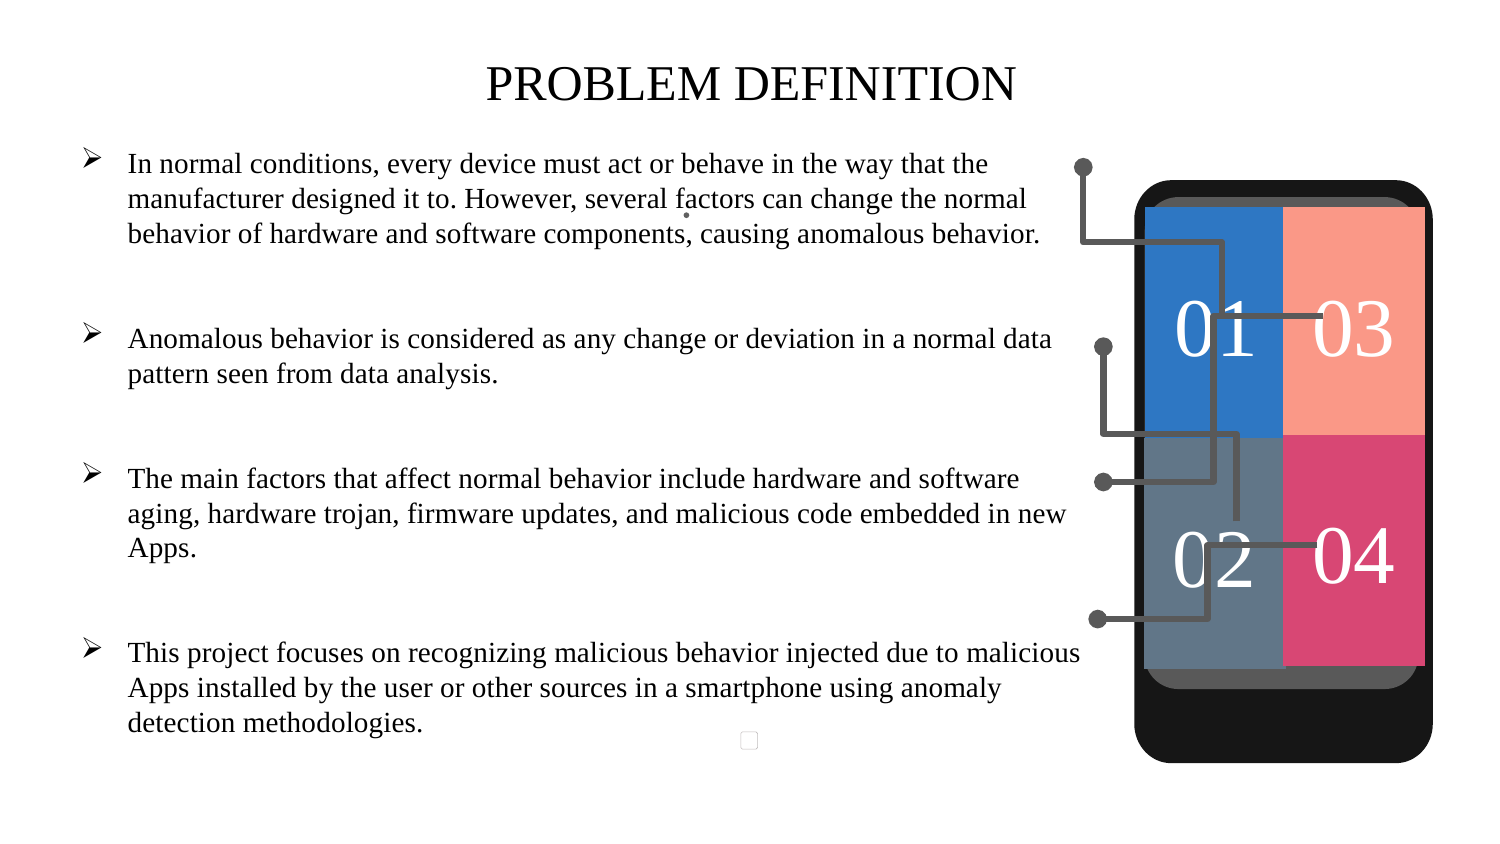

PROBLEM DEFINITION
In normal conditions, every device must act or behave in the way that the manufacturer designed it to. However, several factors can change the normal behavior of hardware and software components, causing anomalous behavior.

Anomalous behavior is considered as any change or deviation in a normal data pattern seen from data analysis.

The main factors that affect normal behavior include hardware and software aging, hardware trojan, firmware updates, and malicious code embedded in new Apps.

This project focuses on recognizing malicious behavior injected due to malicious Apps installed by the user or other sources in a smartphone using anomaly detection methodologies.

01
03

04
02